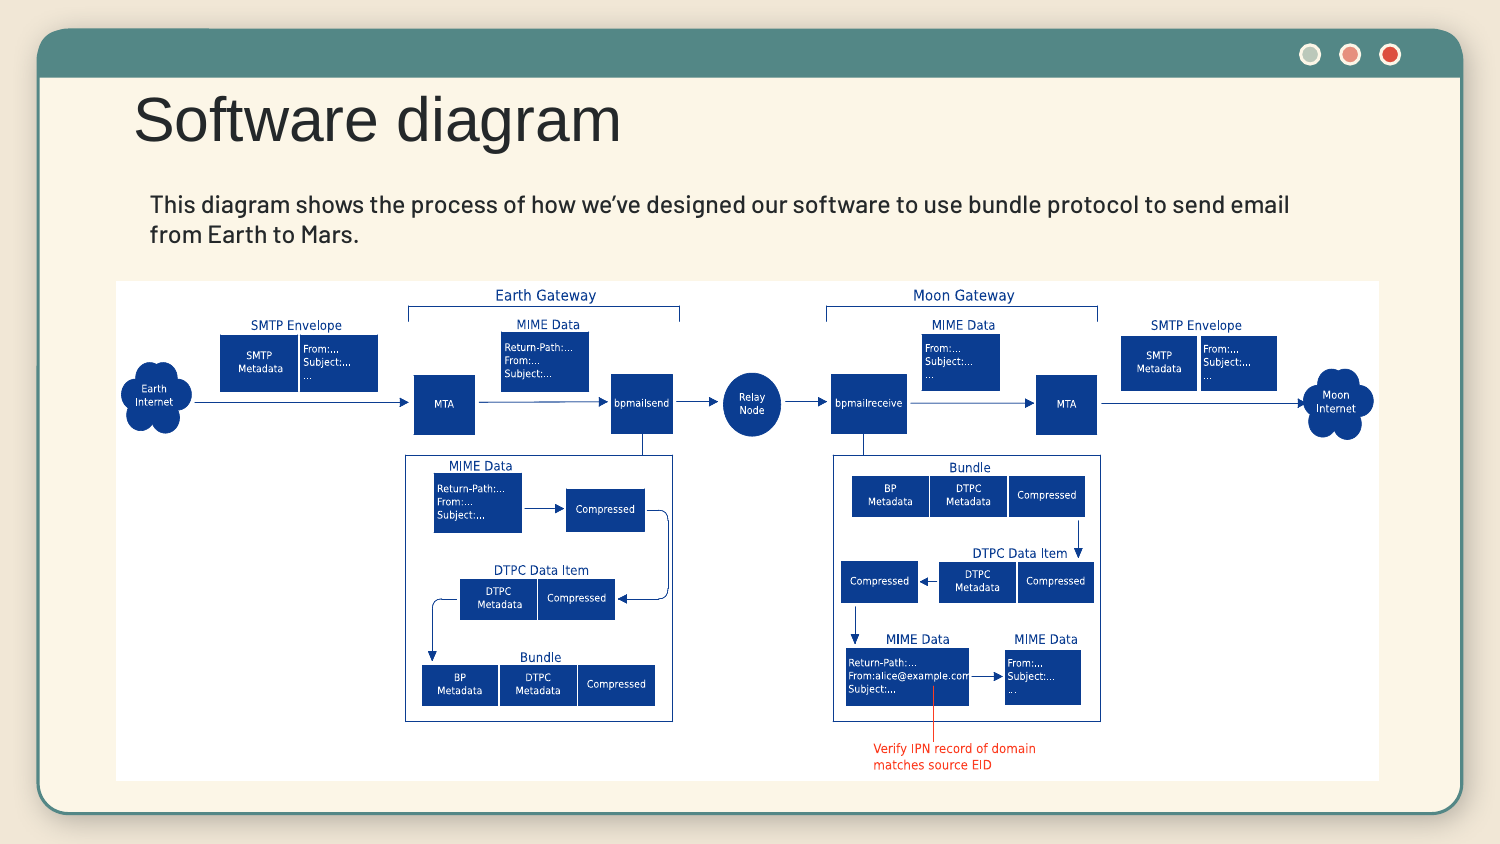

# Software diagram

This diagram shows the process of how we’ve designed our software to use bundle protocol to send email from Earth to Mars.